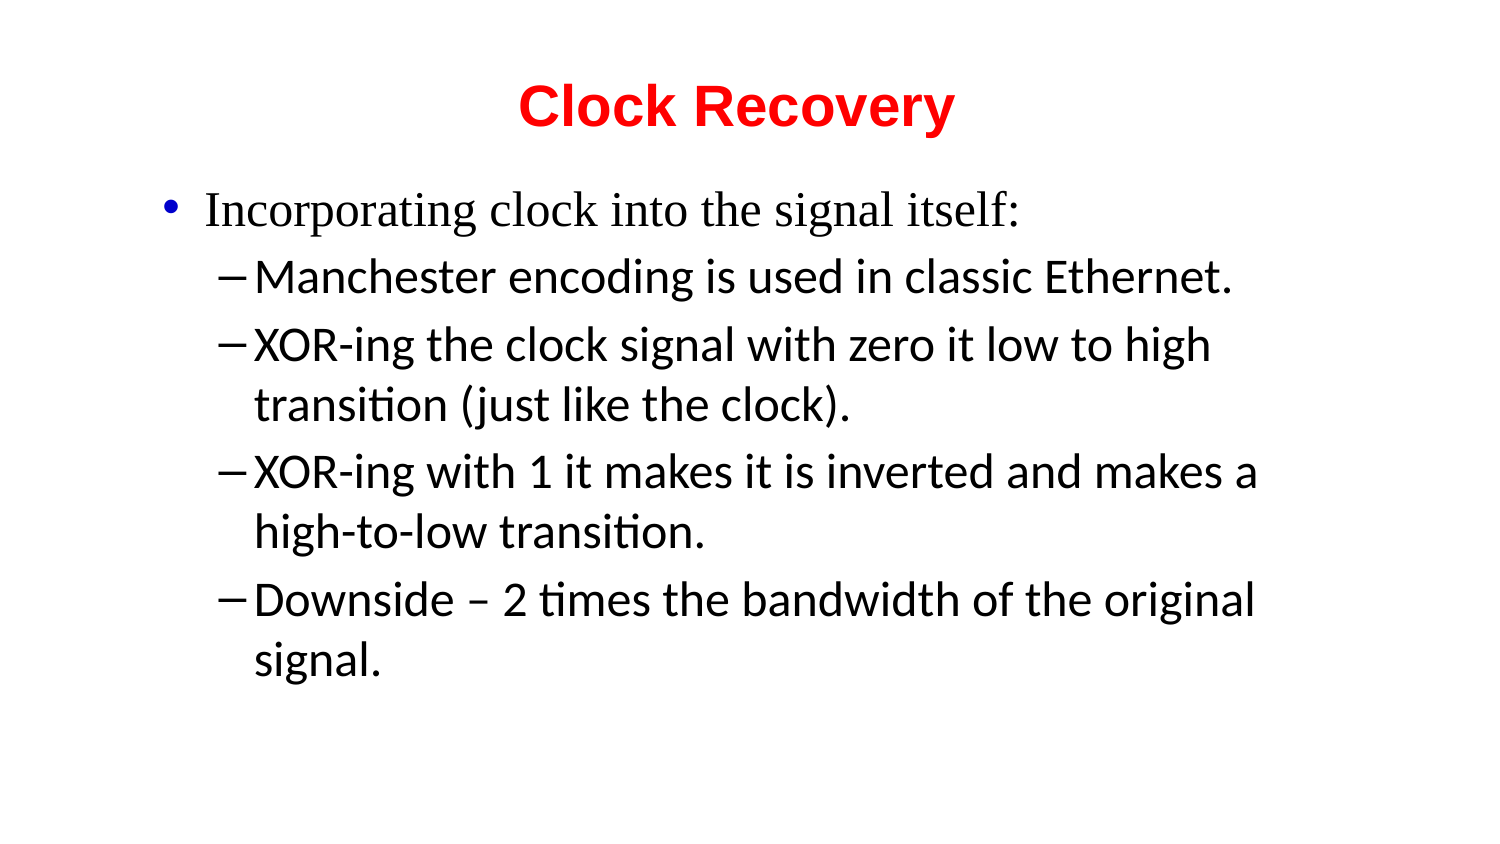

# Clock Recovery
Incorporating clock into the signal itself:
Manchester encoding is used in classic Ethernet.
XOR-ing the clock signal with zero it low to high transition (just like the clock).
XOR-ing with 1 it makes it is inverted and makes a high-to-low transition.
Downside – 2 times the bandwidth of the original signal.